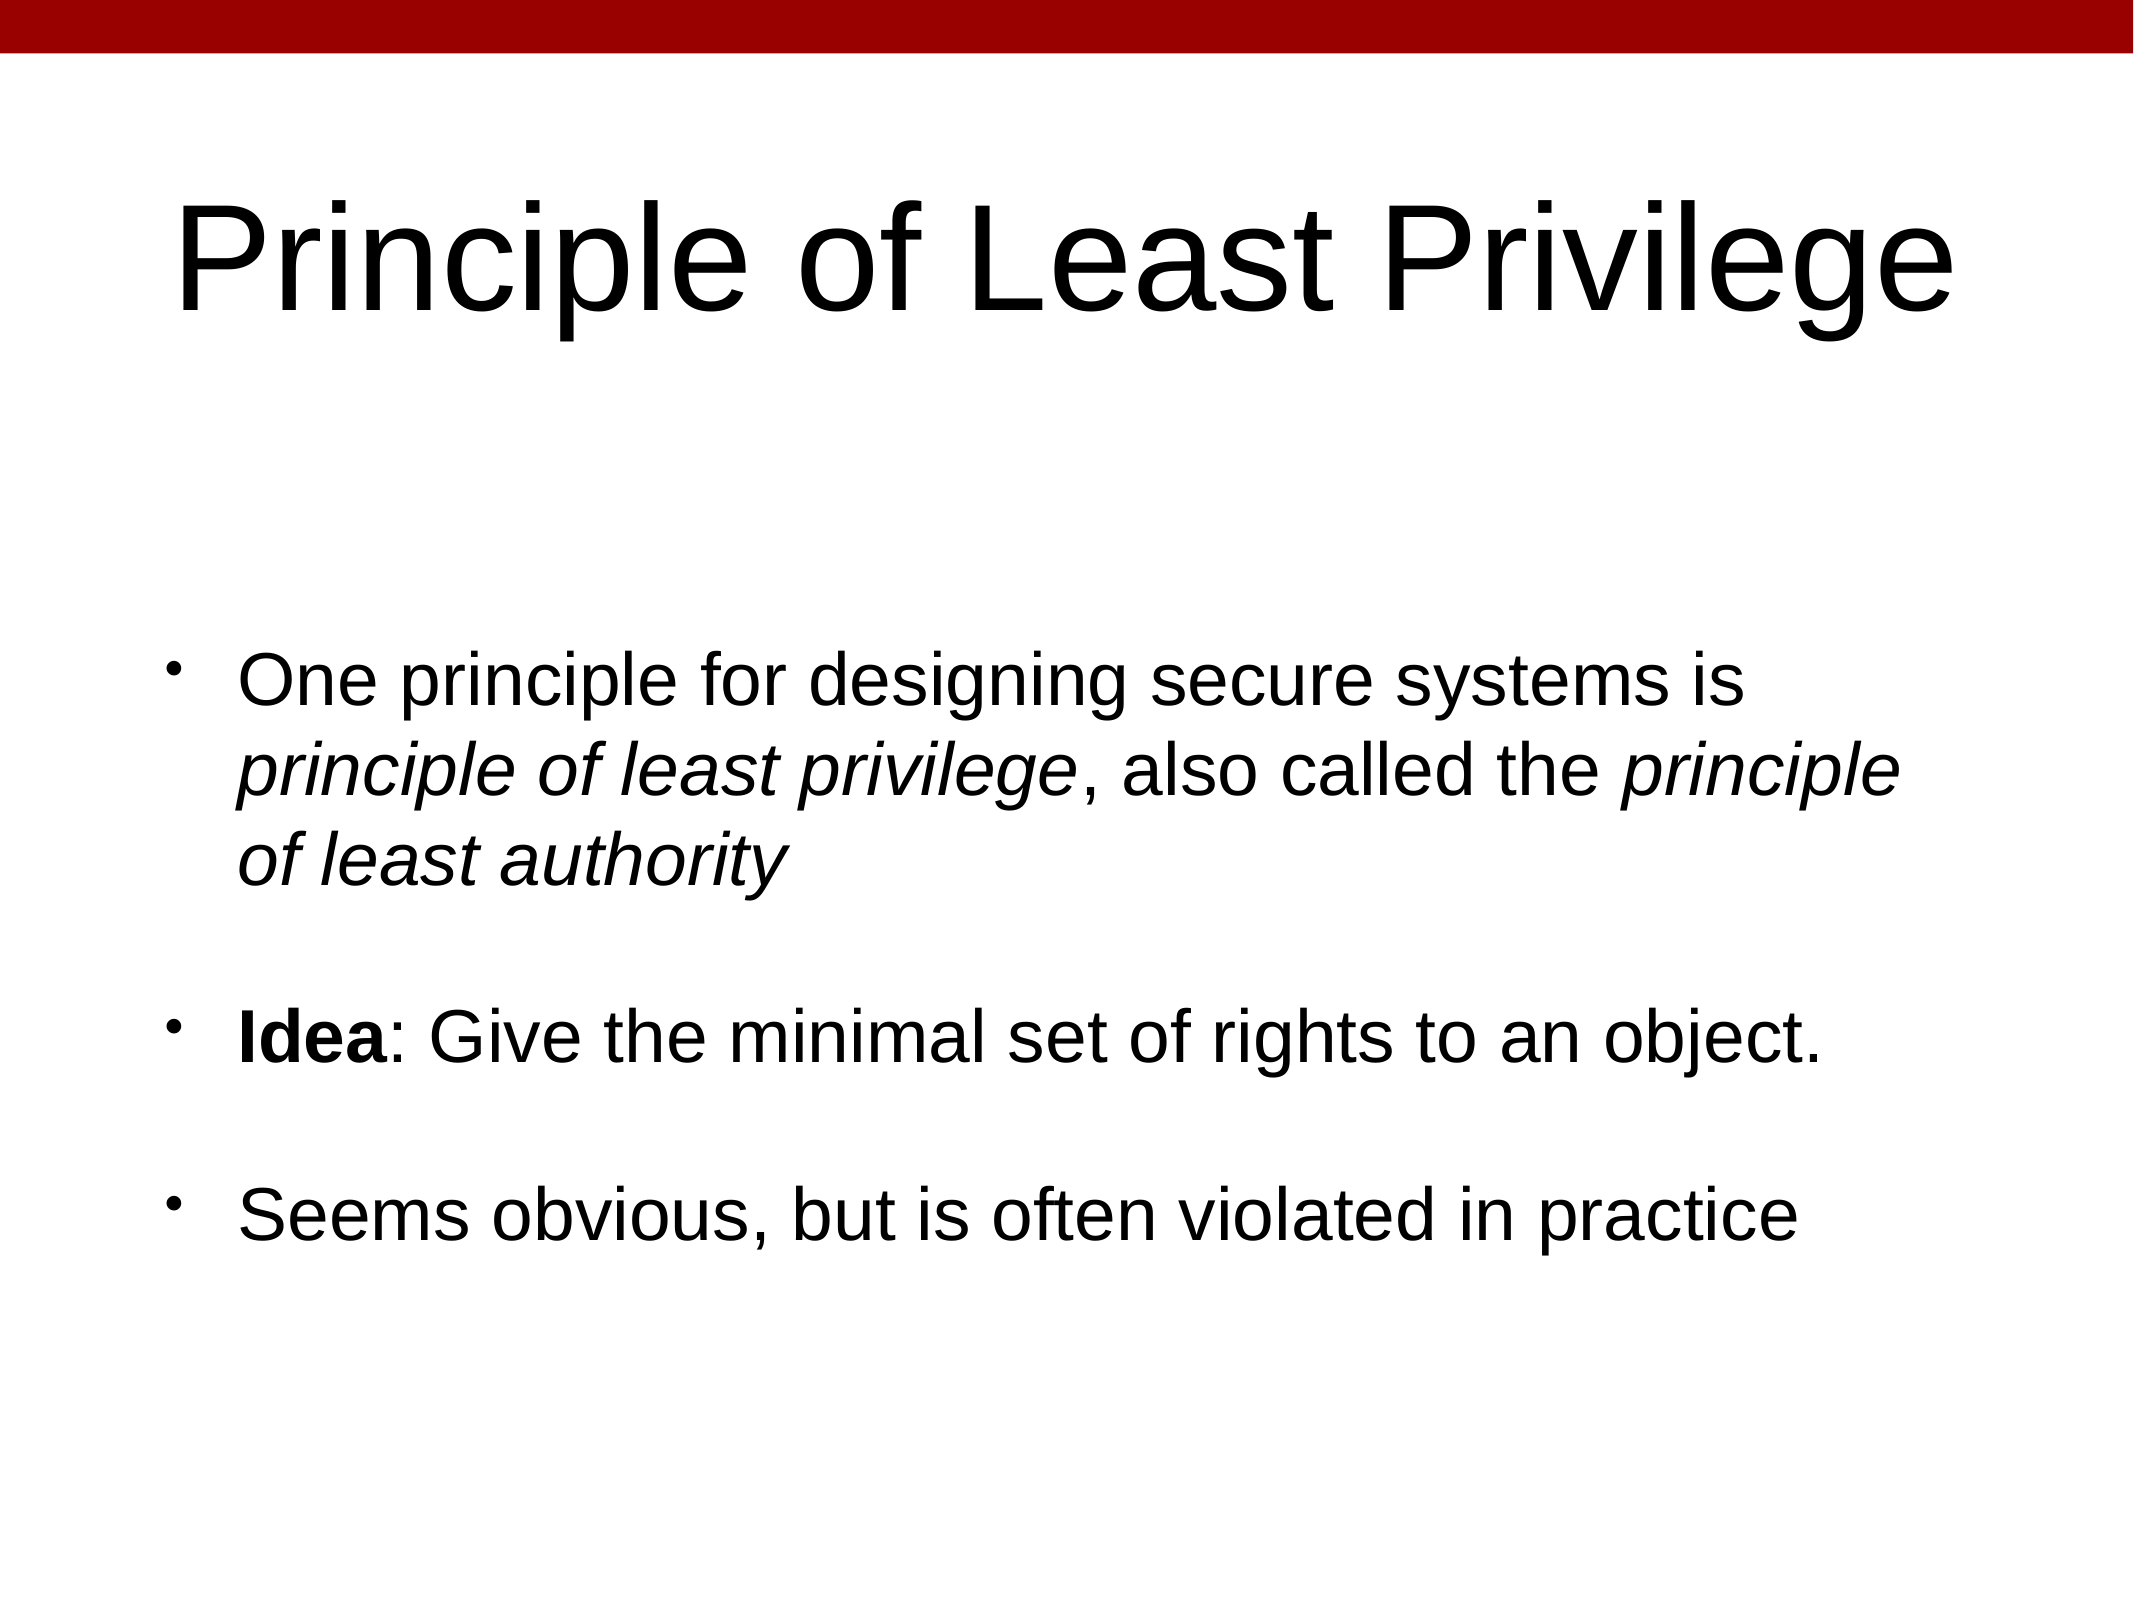

# Principle of Least Privilege
One principle for designing secure systems is principle of least privilege, also called the principle of least authority
Idea: Give the minimal set of rights to an object.
Seems obvious, but is often violated in practice